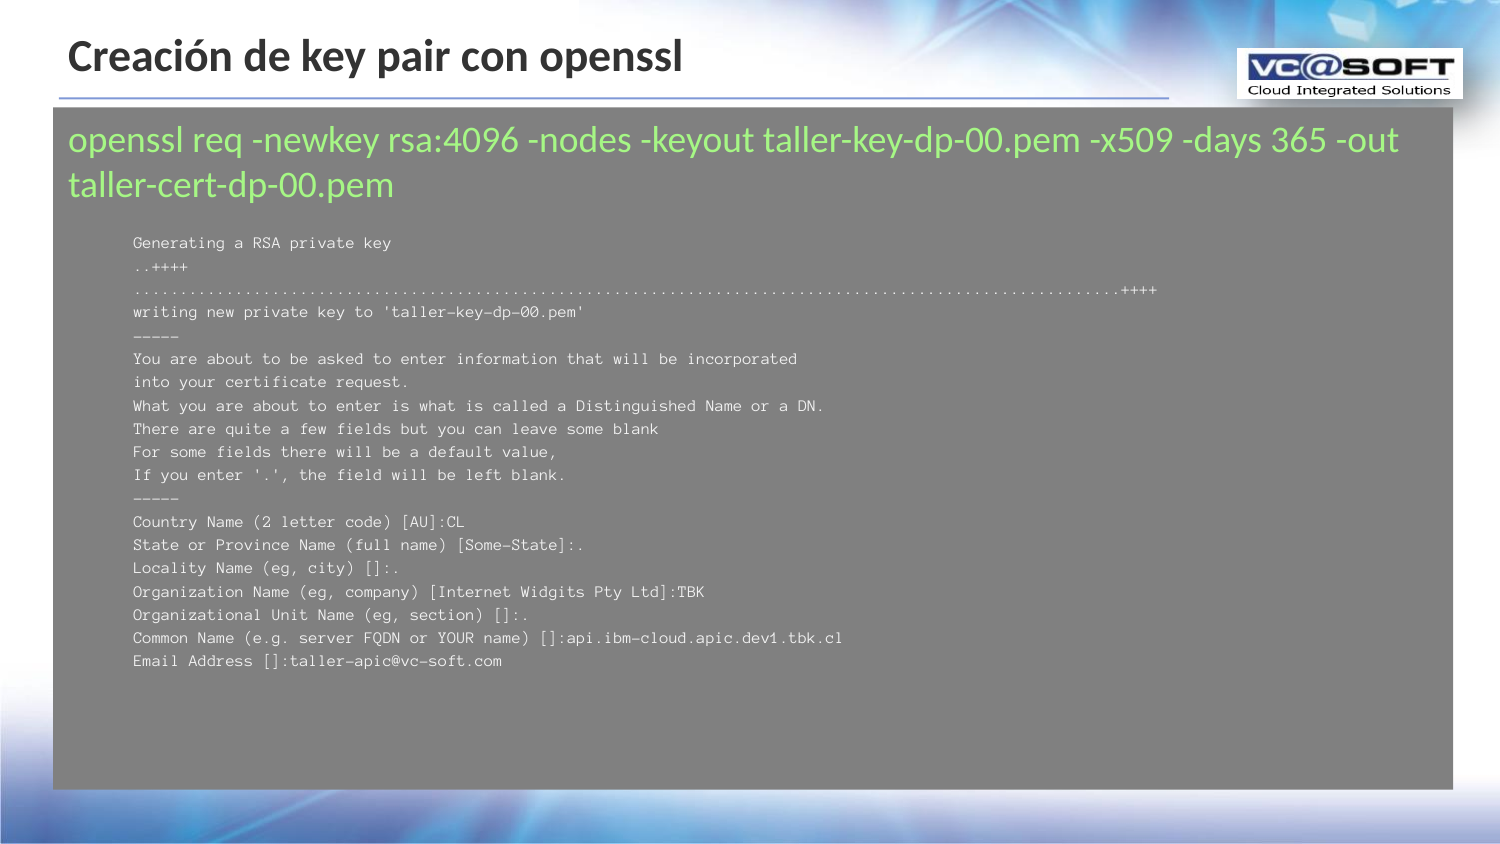

# Creación de key pair con openssl
openssl req -newkey rsa:4096 -nodes -keyout taller-key-dp-00.pem -x509 -days 365 -out taller-cert-dp-00.pem

Generating a RSA private key
..++++
...........................................................................................................++++
writing new private key to 'taller-key-dp-00.pem'
-----
You are about to be asked to enter information that will be incorporated
into your certificate request.
What you are about to enter is what is called a Distinguished Name or a DN.
There are quite a few fields but you can leave some blank
For some fields there will be a default value,
If you enter '.', the field will be left blank.
-----
Country Name (2 letter code) [AU]:CL
State or Province Name (full name) [Some-State]:.
Locality Name (eg, city) []:.
Organization Name (eg, company) [Internet Widgits Pty Ltd]:TBK
Organizational Unit Name (eg, section) []:.
Common Name (e.g. server FQDN or YOUR name) []:api.ibm-cloud.apic.dev1.tbk.cl
Email Address []:taller-apic@vc-soft.com